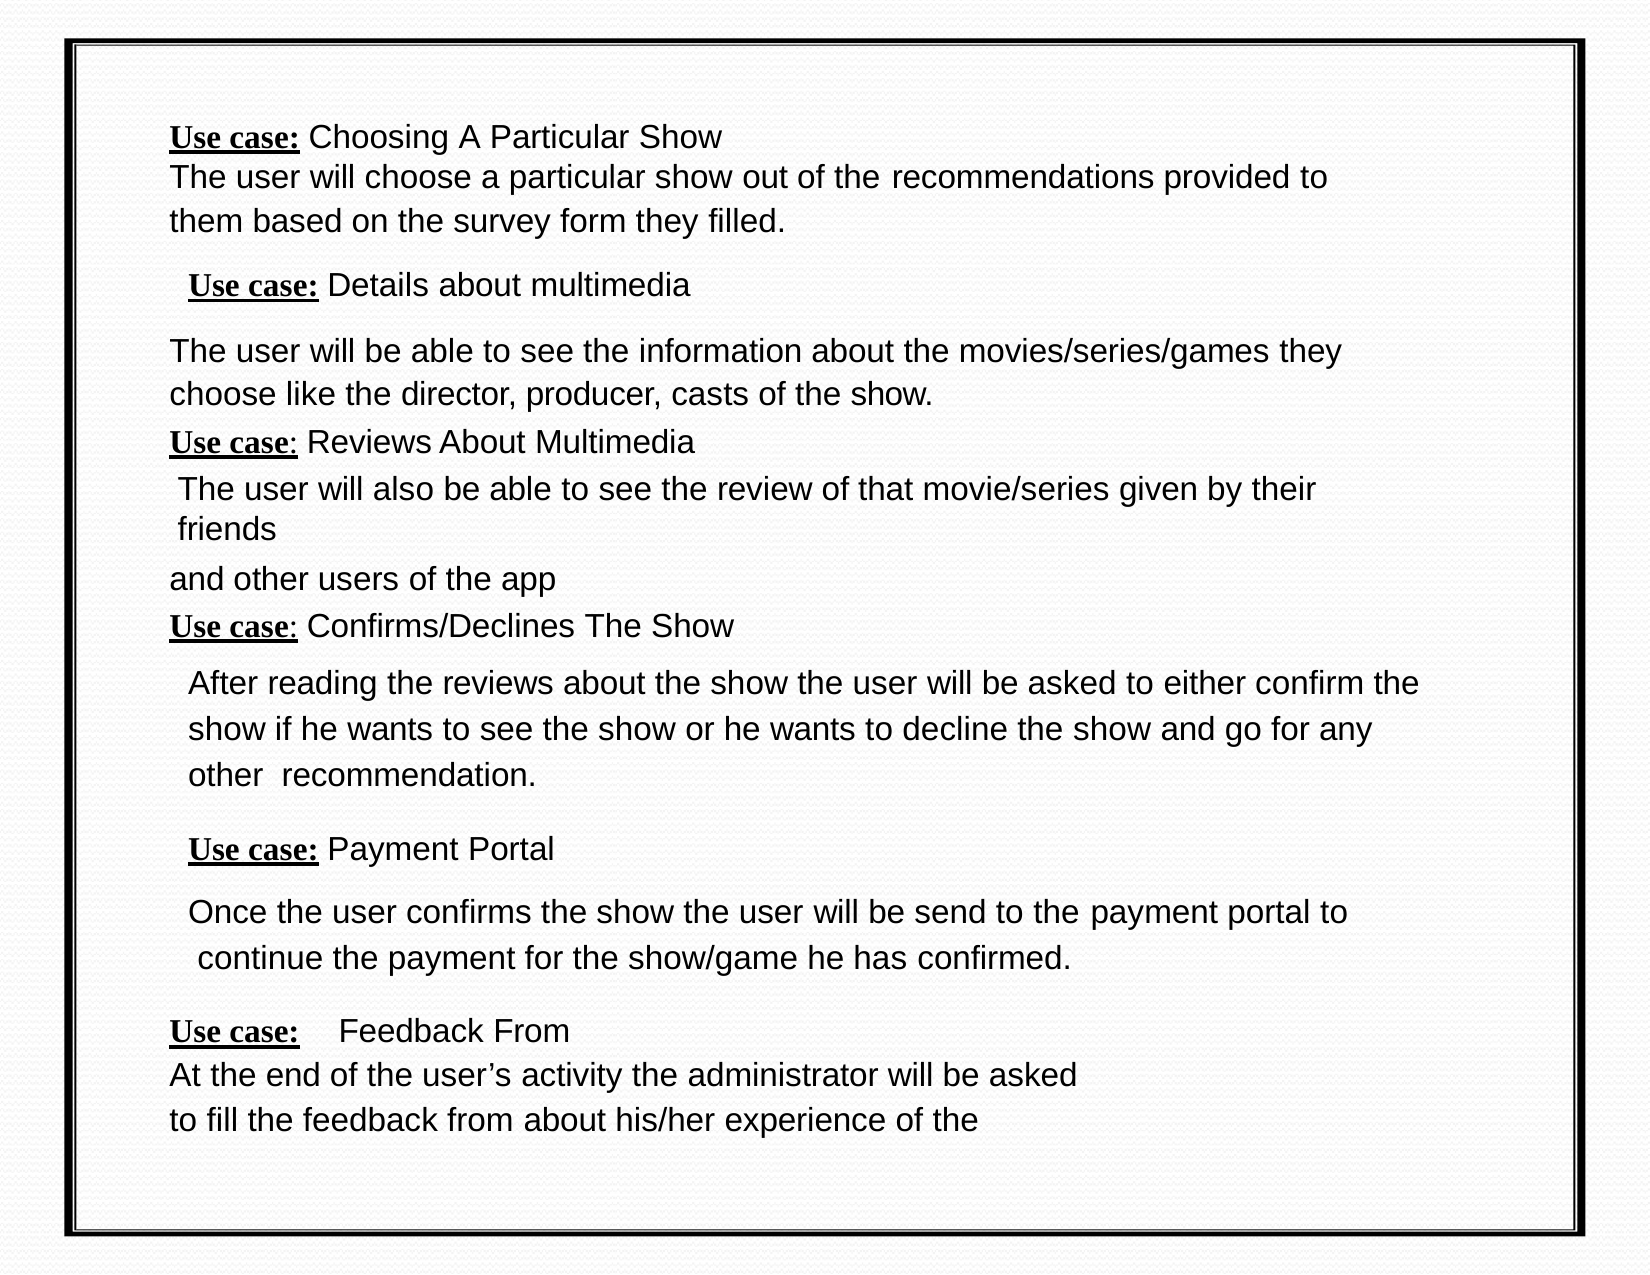

Use case: Choosing A Particular Show
The user will choose a particular show out of the recommendations provided to
them based on the survey form they filled.
Use case: Details about multimedia
The user will be able to see the information about the movies/series/games they  choose like the director, producer, casts of the show.
Use case: Reviews About Multimedia
The user will also be able to see the review of that movie/series given by their friends
and other users of the app
Use case: Confirms/Declines The Show
After reading the reviews about the show the user will be asked to either confirm the  show if he wants to see the show or he wants to decline the show and go for any  other recommendation.
Use case: Payment Portal
Once the user confirms the show the user will be send to the payment portal to  continue the payment for the show/game he has confirmed.
Use case:	Feedback From
At the end of the user’s activity the administrator will be asked
to fill the feedback from about his/her experience of the